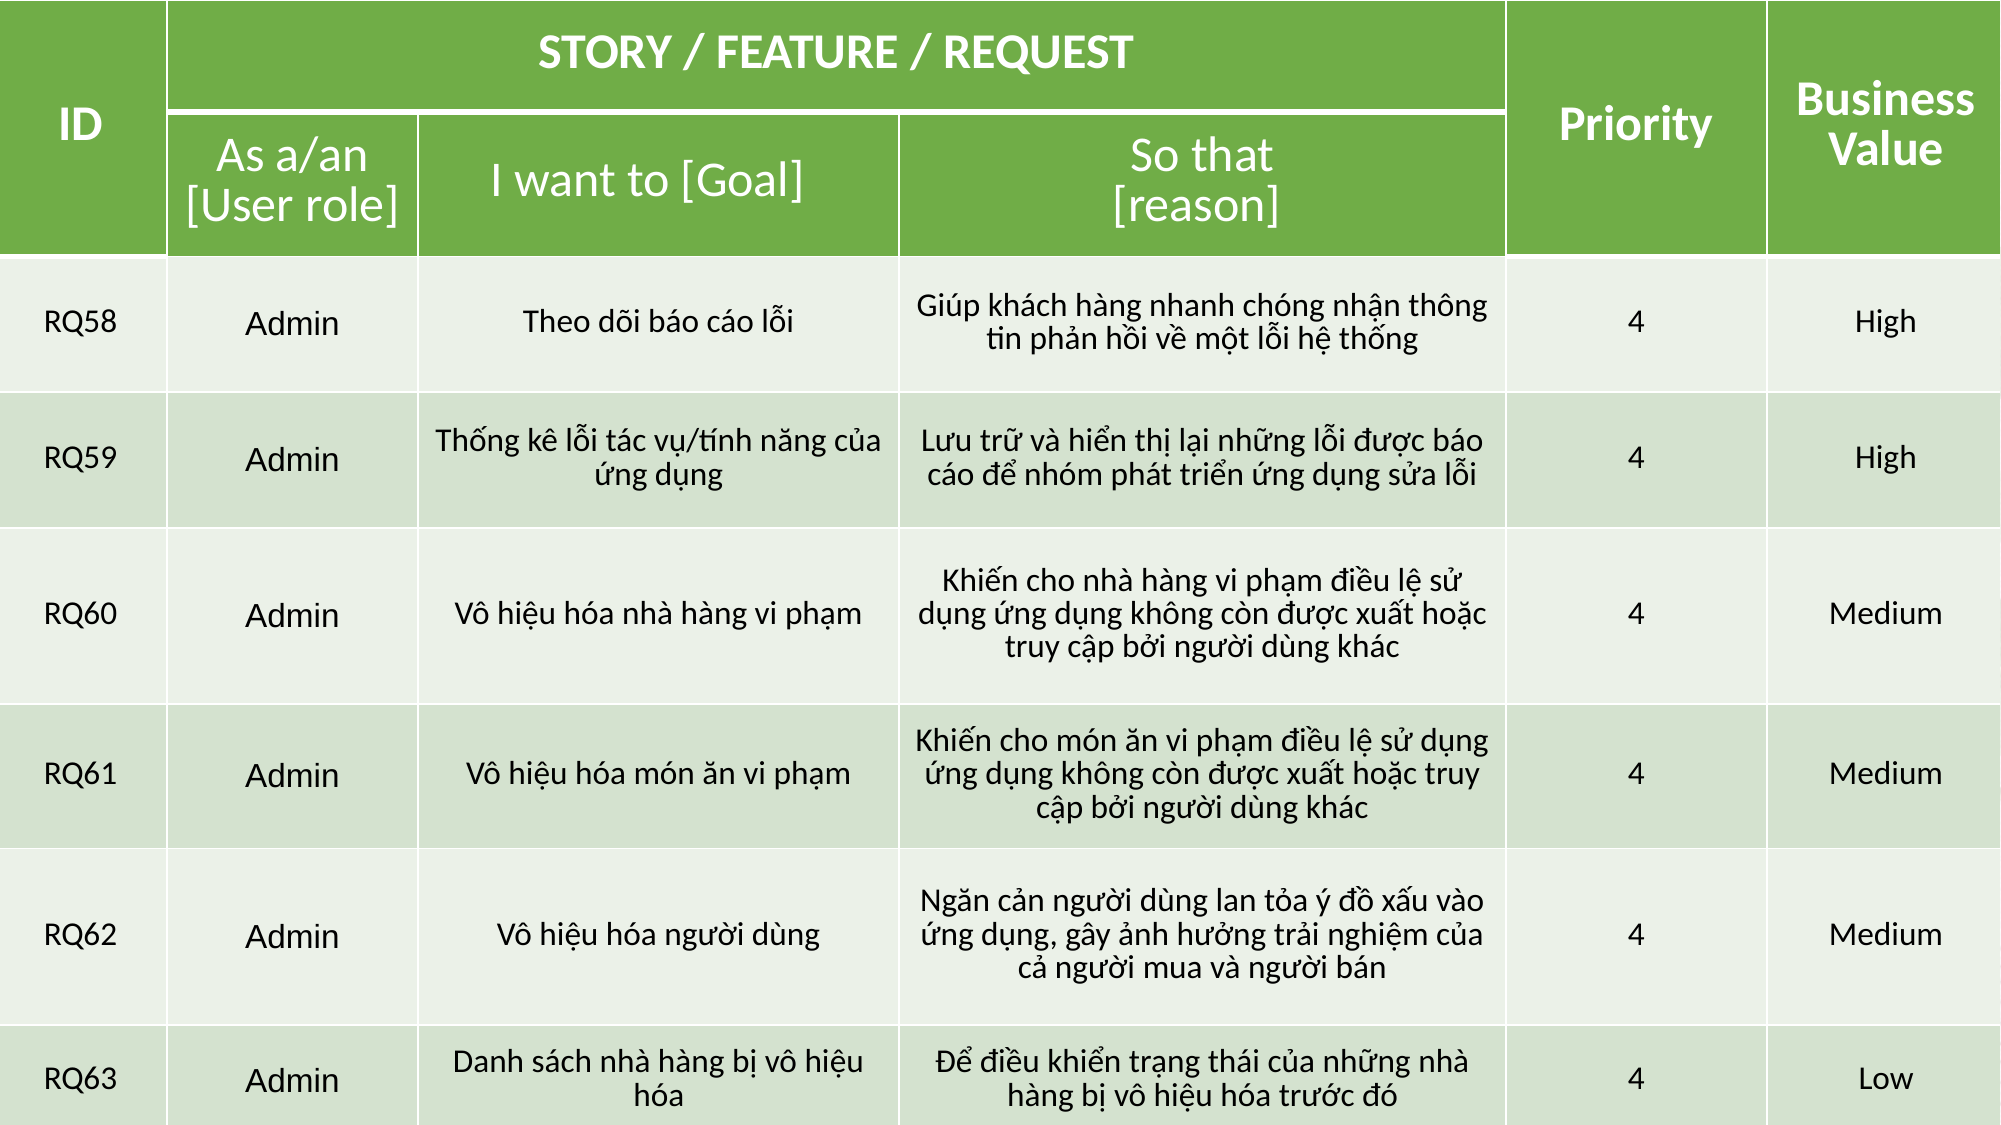

| ID | STORY / FEATURE / REQUEST |  |  | Priority | Business Value |
| --- | --- | --- | --- | --- | --- |
|  | As a/an [User role] | I want to [Goal] | So that [reason] |  |  |
| RQ58 | Admin | Theo dõi báo cáo lỗi | Giúp khách hàng nhanh chóng nhận thông tin phản hồi về một lỗi hệ thống | 4 | High |
| RQ59 | Admin | Thống kê lỗi tác vụ/tính năng của ứng dụng | Lưu trữ và hiển thị lại những lỗi được báo cáo để nhóm phát triển ứng dụng sửa lỗi | 4 | High |
| RQ60 | Admin | Vô hiệu hóa nhà hàng vi phạm | Khiến cho nhà hàng vi phạm điều lệ sử dụng ứng dụng không còn được xuất hoặc truy cập bởi người dùng khác | 4 | Medium |
| RQ61 | Admin | Vô hiệu hóa món ăn vi phạm | Khiến cho món ăn vi phạm điều lệ sử dụng ứng dụng không còn được xuất hoặc truy cập bởi người dùng khác | 4 | Medium |
| RQ62 | Admin | Vô hiệu hóa người dùng | Ngăn cản người dùng lan tỏa ý đồ xấu vào ứng dụng, gây ảnh hưởng trải nghiệm của cả người mua và người bán | 4 | Medium |
| RQ63 | Admin | Danh sách nhà hàng bị vô hiệu hóa | Để điều khiển trạng thái của những nhà hàng bị vô hiệu hóa trước đó | 4 | Low |